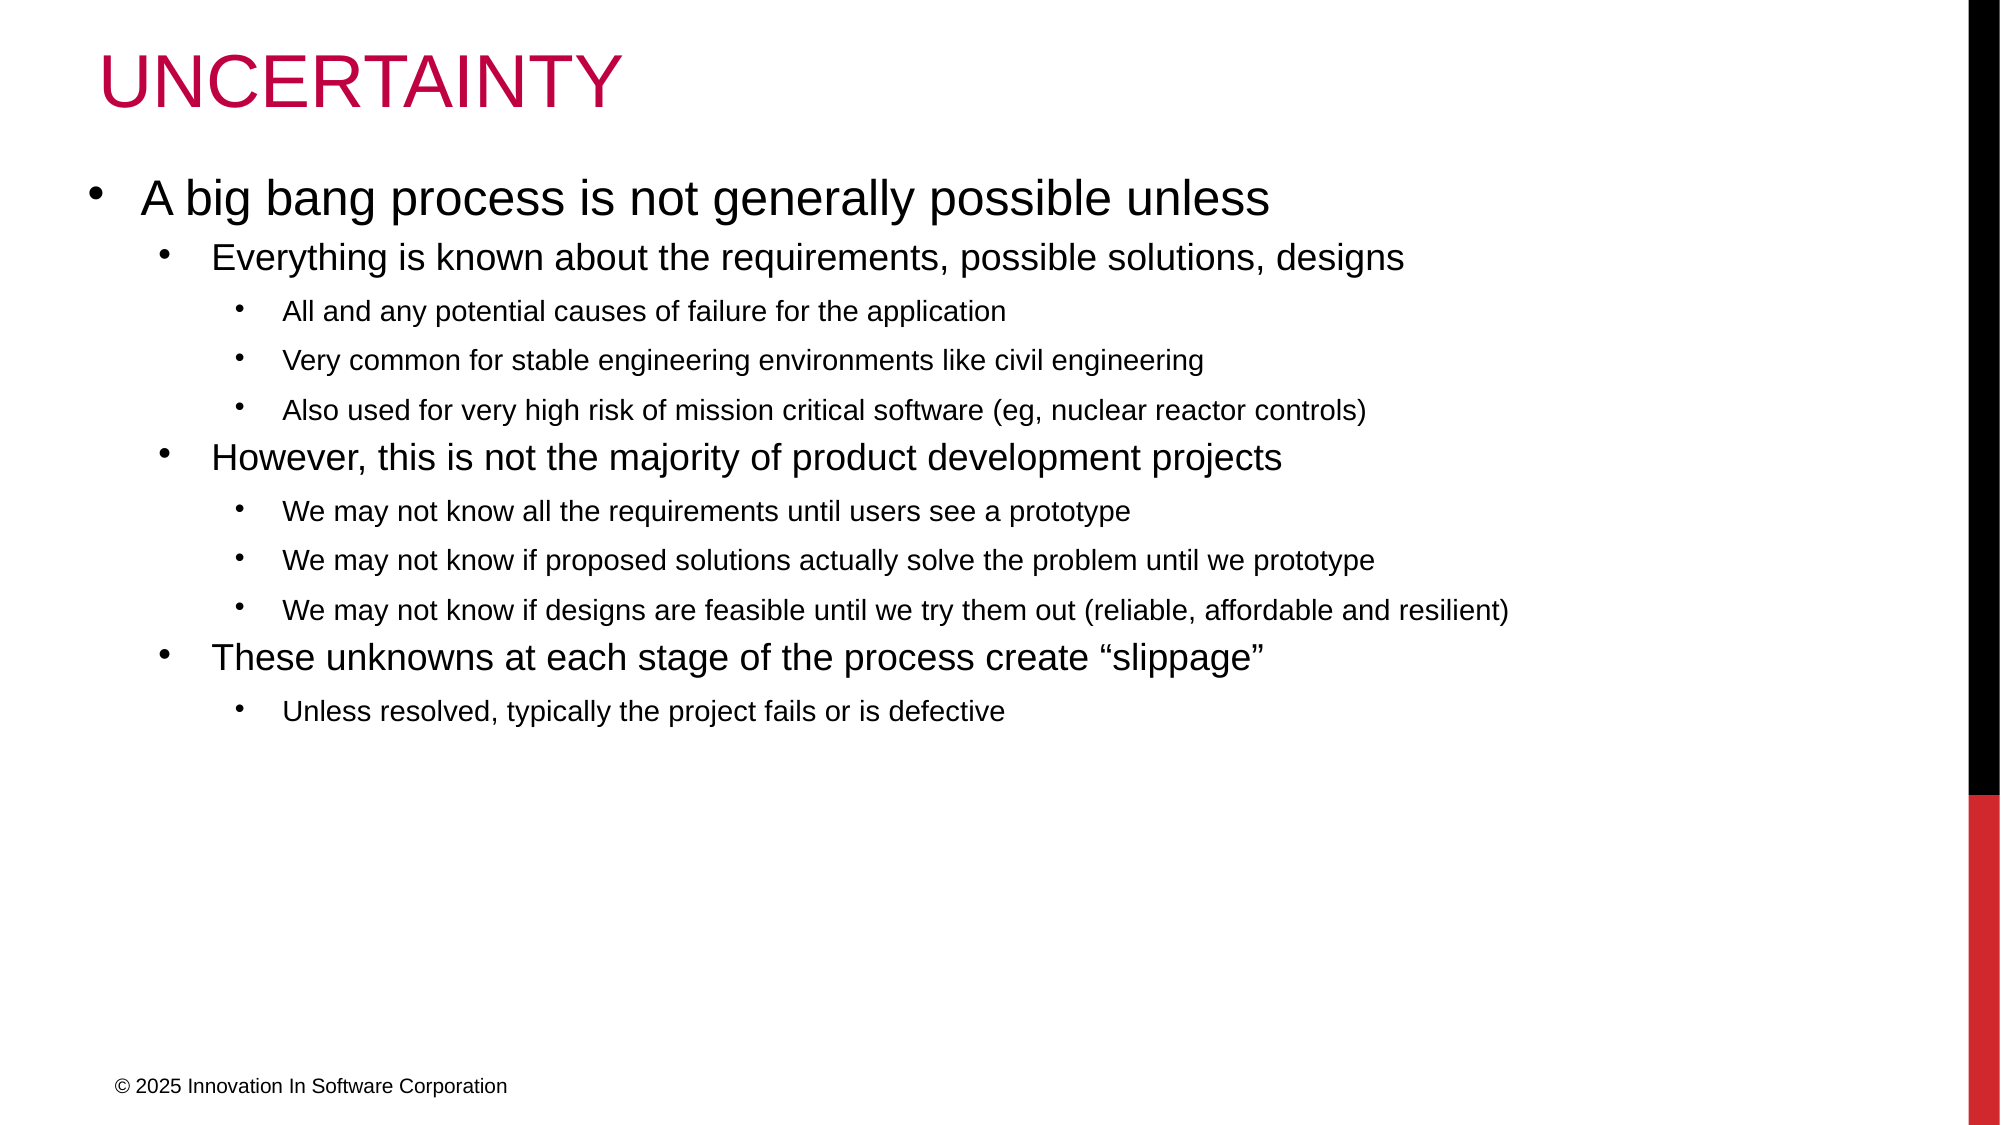

# Uncertainty
A big bang process is not generally possible unless
Everything is known about the requirements, possible solutions, designs
All and any potential causes of failure for the application
Very common for stable engineering environments like civil engineering
Also used for very high risk of mission critical software (eg, nuclear reactor controls)
However, this is not the majority of product development projects
We may not know all the requirements until users see a prototype
We may not know if proposed solutions actually solve the problem until we prototype
We may not know if designs are feasible until we try them out (reliable, affordable and resilient)
These unknowns at each stage of the process create “slippage”
Unless resolved, typically the project fails or is defective
© 2025 Innovation In Software Corporation